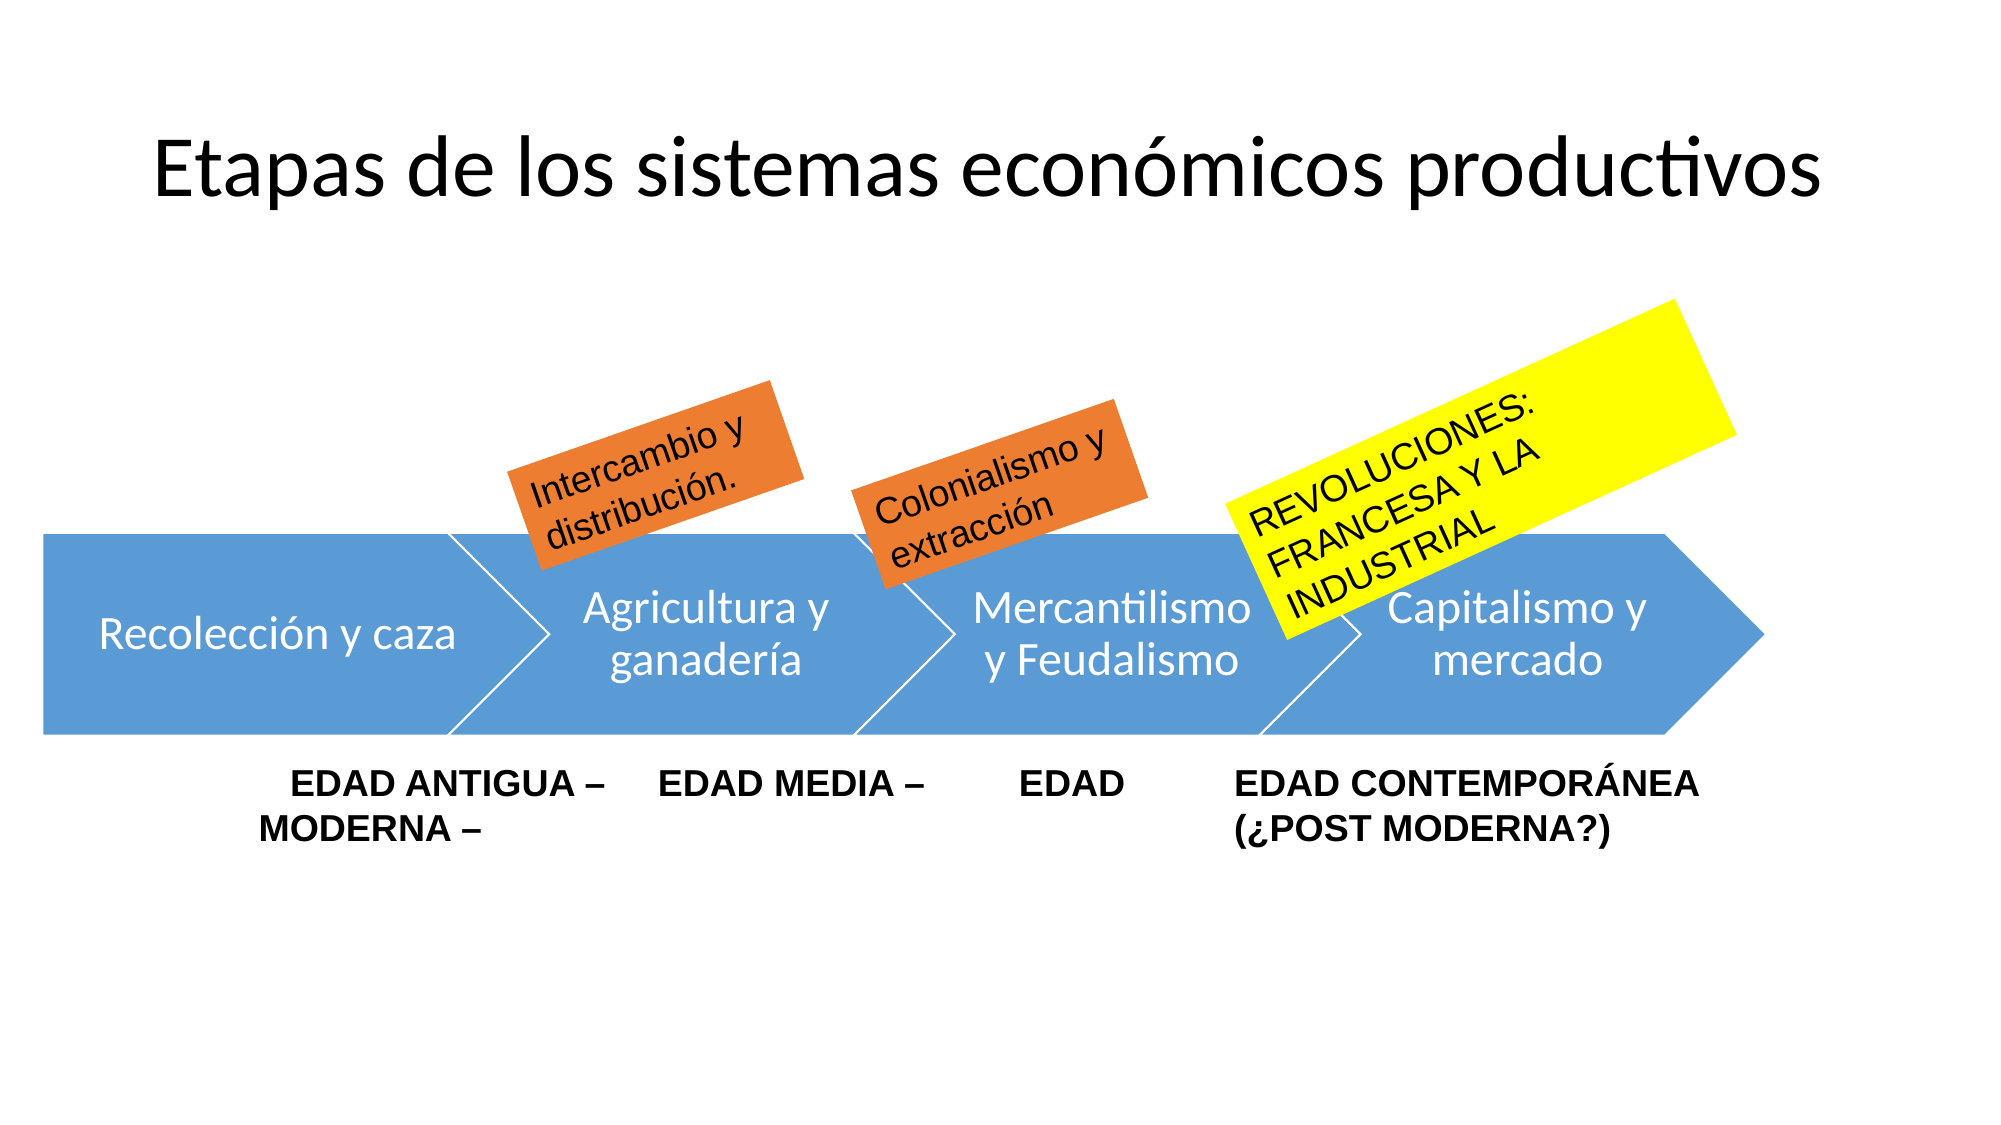

# Etapas de los sistemas económicos productivos
Recolección y caza
Agricultura y ganadería
Mercantilismo y Feudalismo
Capitalismo y mercado
REVOLUCIONES:
FRANCESA Y LA INDUSTRIAL
Intercambio y distribución.
Colonialismo y extracción
   EDAD ANTIGUA –     EDAD MEDIA –         EDAD MODERNA –
EDAD CONTEMPORÁNEA
(¿POST MODERNA?)